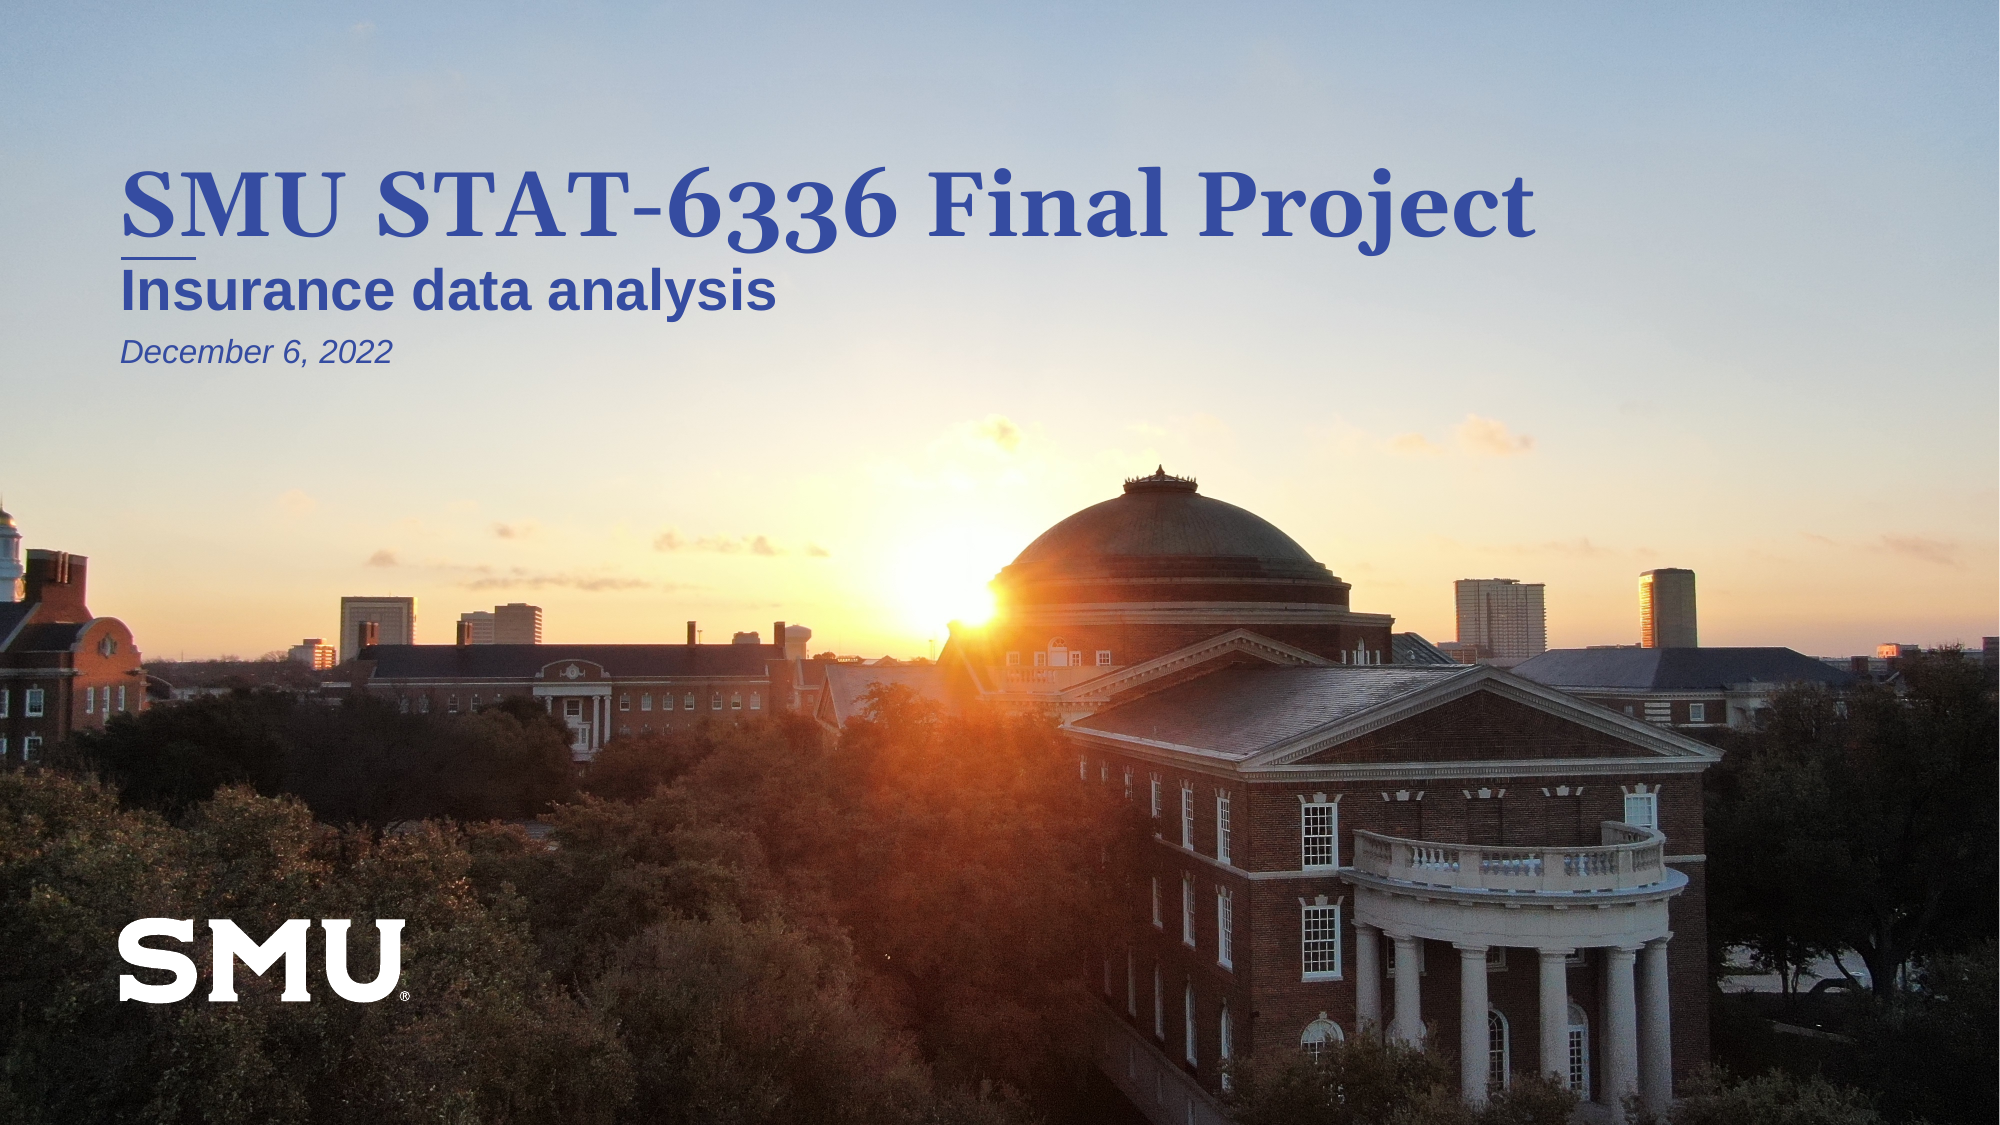

# SMU STAT-6336 Final Project
Insurance data analysis
December 6, 2022